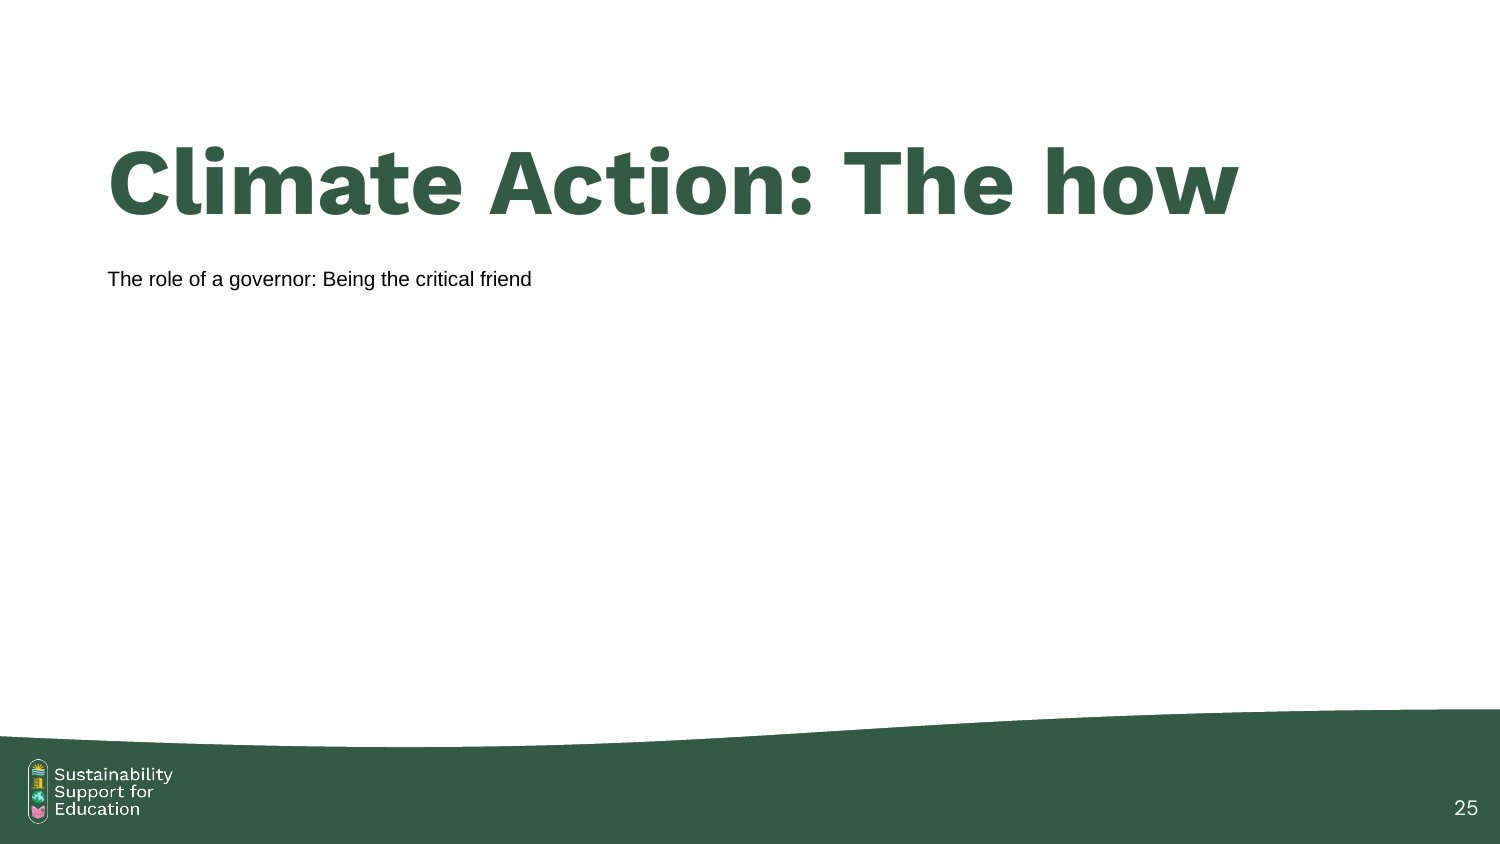

# Climate Action: The how
The role of a governor: Being the critical friend